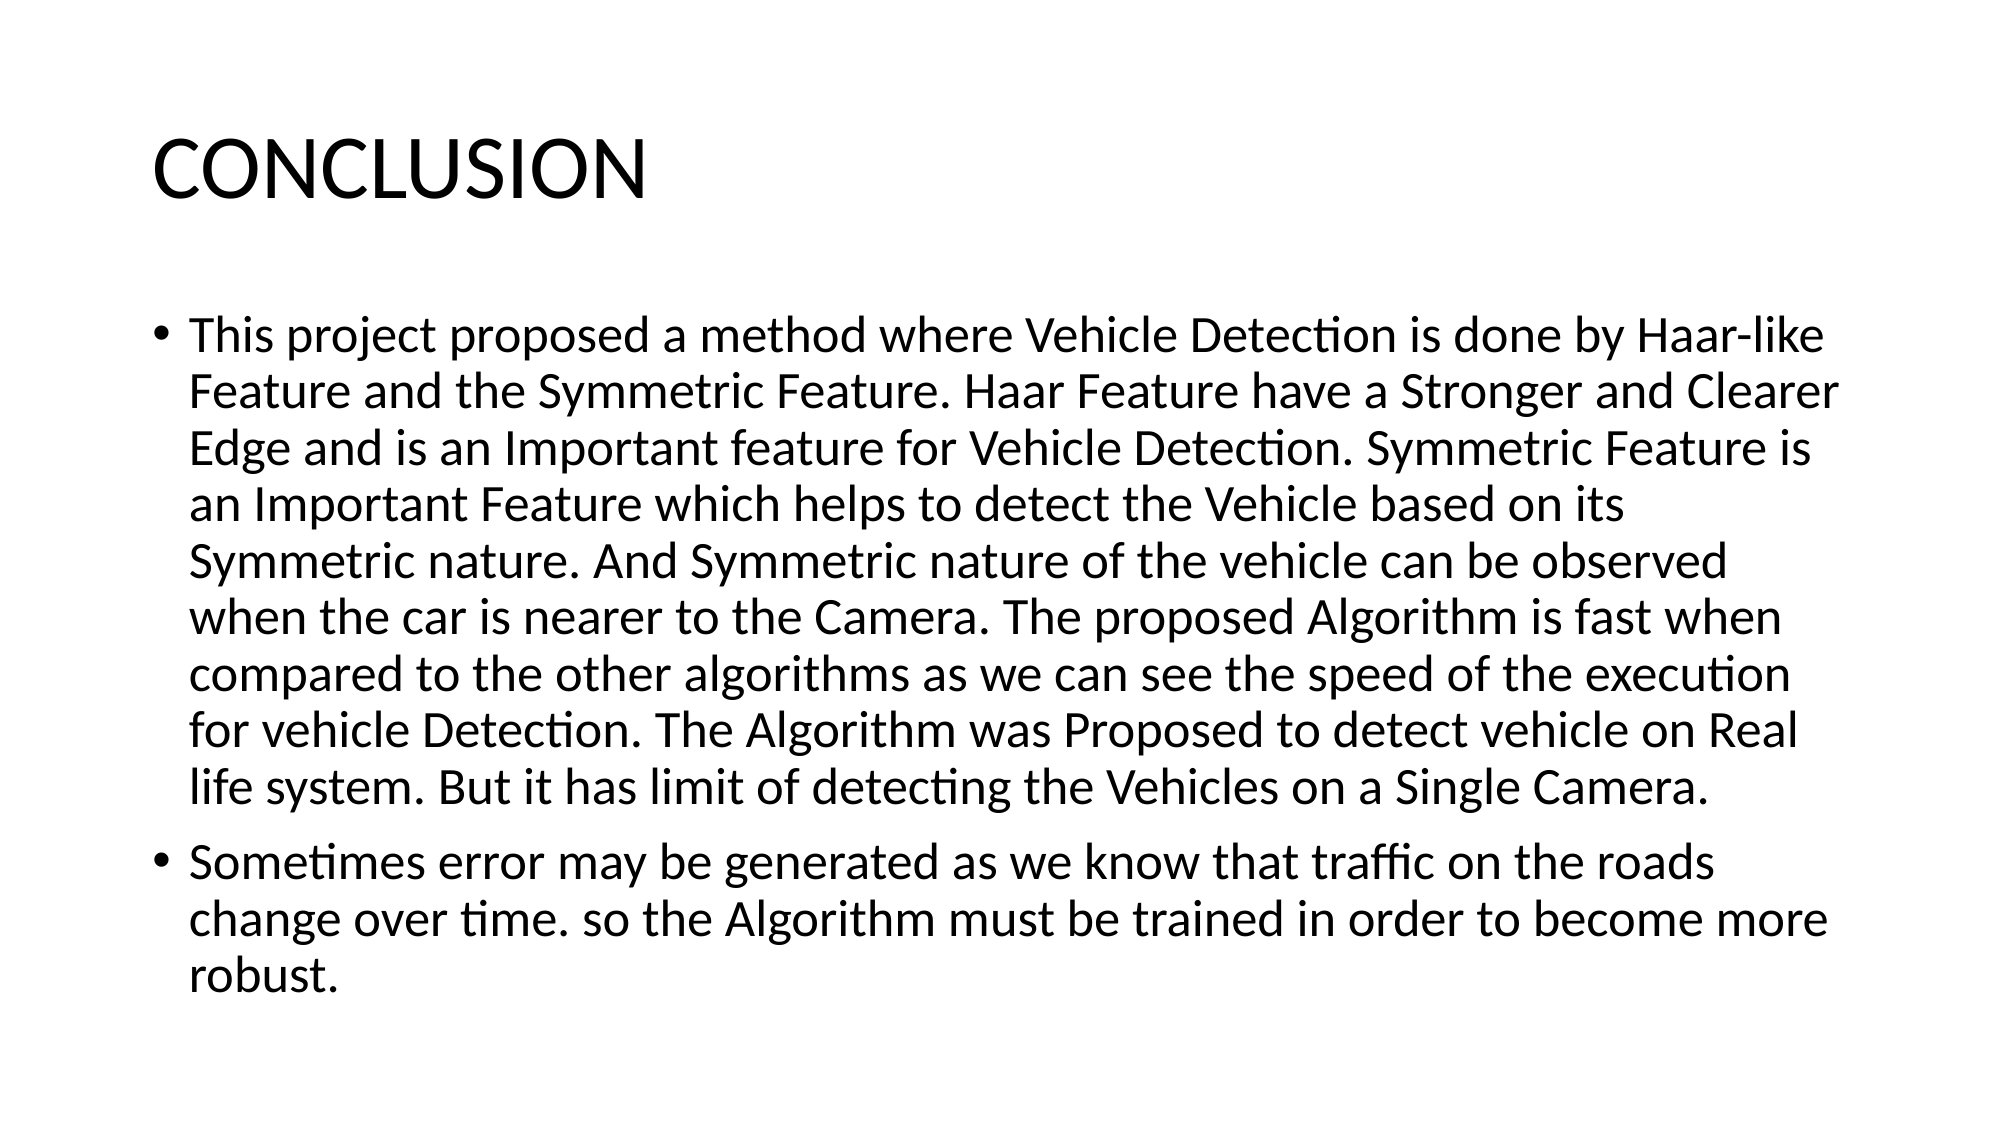

# CONCLUSION
This project proposed a method where Vehicle Detection is done by Haar-like Feature and the Symmetric Feature. Haar Feature have a Stronger and Clearer Edge and is an Important feature for Vehicle Detection. Symmetric Feature is an Important Feature which helps to detect the Vehicle based on its Symmetric nature. And Symmetric nature of the vehicle can be observed when the car is nearer to the Camera. The proposed Algorithm is fast when compared to the other algorithms as we can see the speed of the execution for vehicle Detection. The Algorithm was Proposed to detect vehicle on Real life system. But it has limit of detecting the Vehicles on a Single Camera.
Sometimes error may be generated as we know that traffic on the roads change over time. so the Algorithm must be trained in order to become more robust.